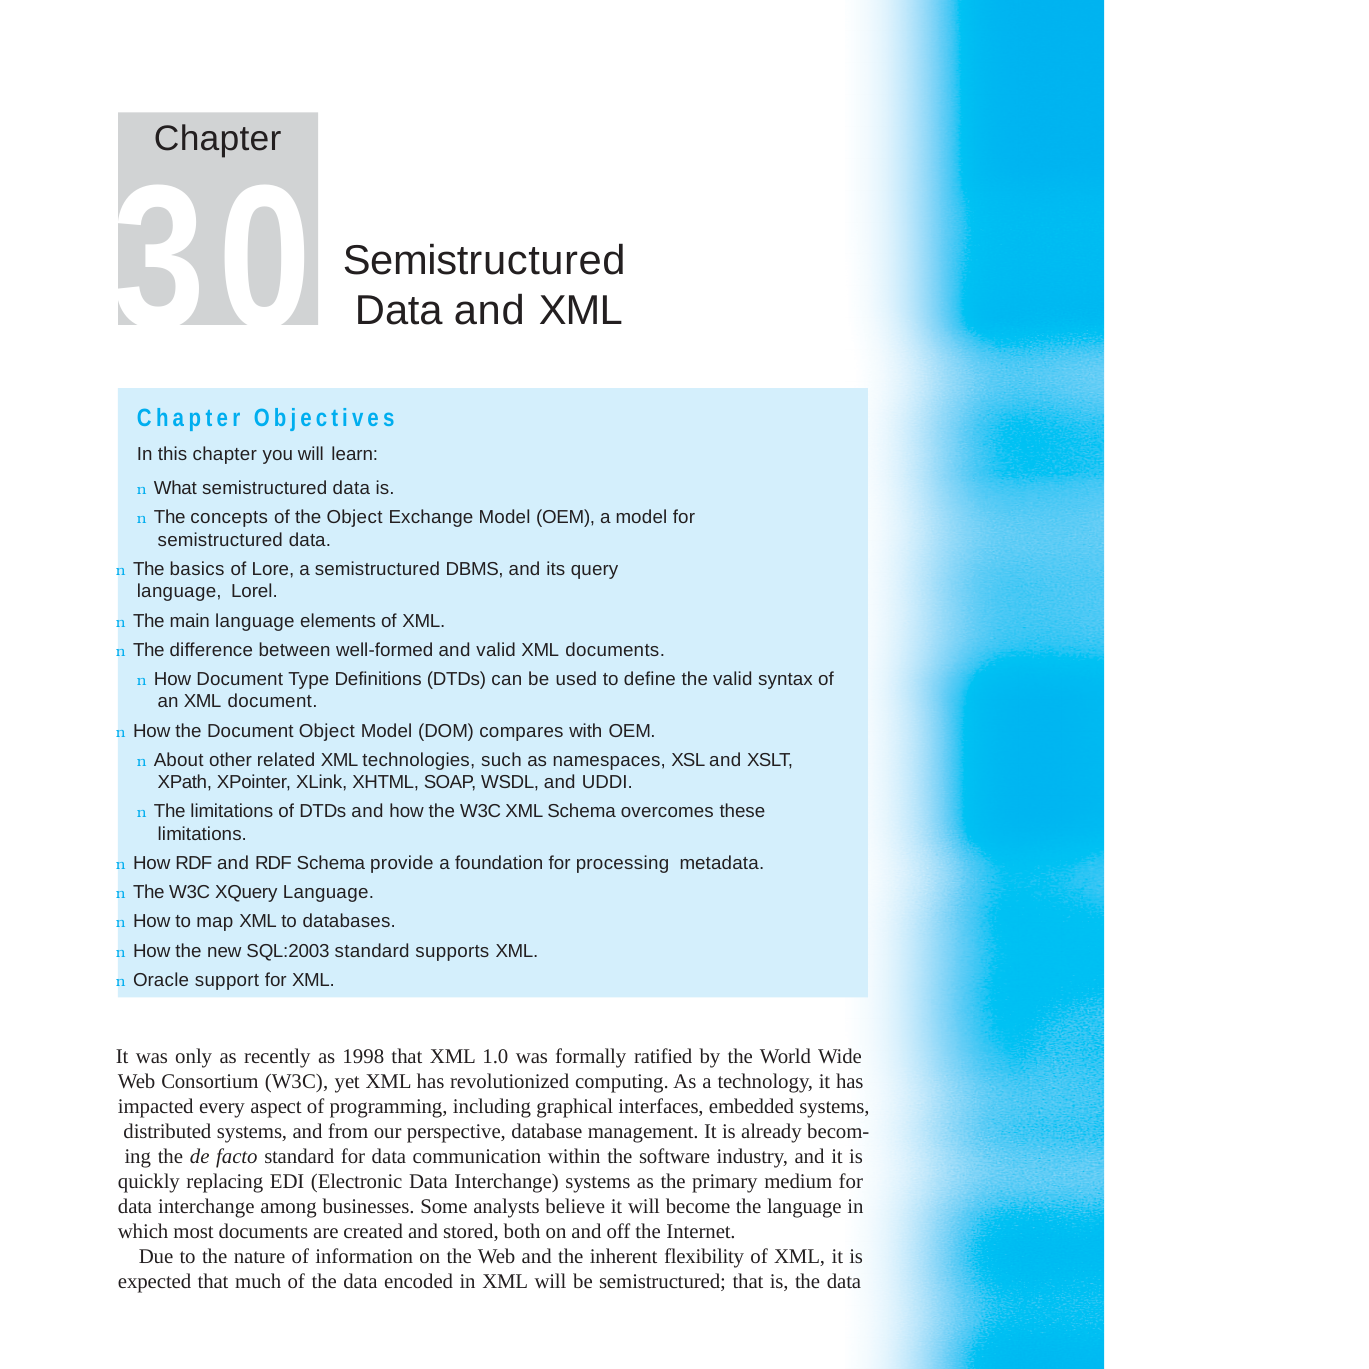

Chapter
30
Semistructured  Data and XML
Chapter Objectives
In this chapter you will learn:
n What semistructured data is.
n The concepts of the Object Exchange Model (OEM), a model for  semistructured data.
n The basics of Lore, a semistructured DBMS, and its query language, Lorel.
n The main language elements of XML.
n The difference between well-formed and valid XML documents.
n How Document Type Definitions (DTDs) can be used to define the valid syntax of  an XML document.
n How the Document Object Model (DOM) compares with OEM.
n About other related XML technologies, such as namespaces, XSL and XSLT,  XPath, XPointer, XLink, XHTML, SOAP, WSDL, and UDDI.
n The limitations of DTDs and how the W3C XML Schema overcomes these  limitations.
n How RDF and RDF Schema provide a foundation for processing metadata.
n The W3C XQuery Language.
n How to map XML to databases.
n How the new SQL:2003 standard supports XML.
n Oracle support for XML.

It was only as recently as 1998 that XML 1.0 was formally ratified by the World Wide  Web Consortium (W3C), yet XML has revolutionized computing. As a technology, it has  impacted every aspect of programming, including graphical interfaces, embedded systems,  distributed systems, and from our perspective, database management. It is already becom-  ing the de facto standard for data communication within the software industry, and it is  quickly replacing EDI (Electronic Data Interchange) systems as the primary medium for  data interchange among businesses. Some analysts believe it will become the language in  which most documents are created and stored, both on and off the Internet.
Due to the nature of information on the Web and the inherent flexibility of XML, it is  expected that much of the data encoded in XML will be semistructured; that is, the data